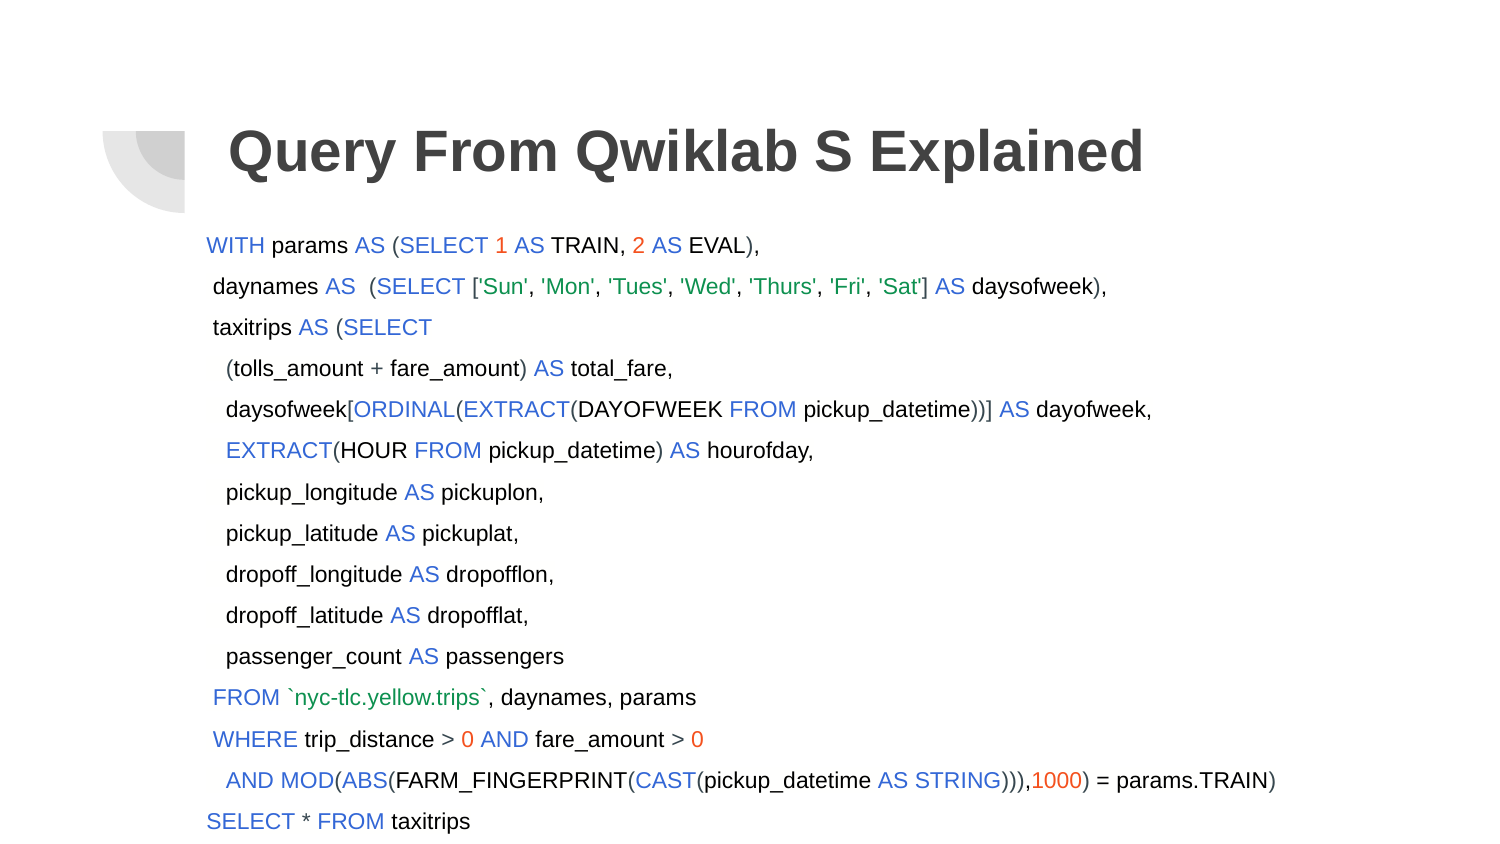

# Query From Qwiklab S Explained
WITH params AS (SELECT 1 AS TRAIN, 2 AS EVAL),
 daynames AS  (SELECT ['Sun', 'Mon', 'Tues', 'Wed', 'Thurs', 'Fri', 'Sat'] AS daysofweek),
 taxitrips AS (SELECT
   (tolls_amount + fare_amount) AS total_fare,
   daysofweek[ORDINAL(EXTRACT(DAYOFWEEK FROM pickup_datetime))] AS dayofweek,
   EXTRACT(HOUR FROM pickup_datetime) AS hourofday,
   pickup_longitude AS pickuplon,
   pickup_latitude AS pickuplat,
   dropoff_longitude AS dropofflon,
   dropoff_latitude AS dropofflat,
   passenger_count AS passengers
 FROM `nyc-tlc.yellow.trips`, daynames, params
 WHERE trip_distance > 0 AND fare_amount > 0
   AND MOD(ABS(FARM_FINGERPRINT(CAST(pickup_datetime AS STRING))),1000) = params.TRAIN)
SELECT * FROM taxitrips